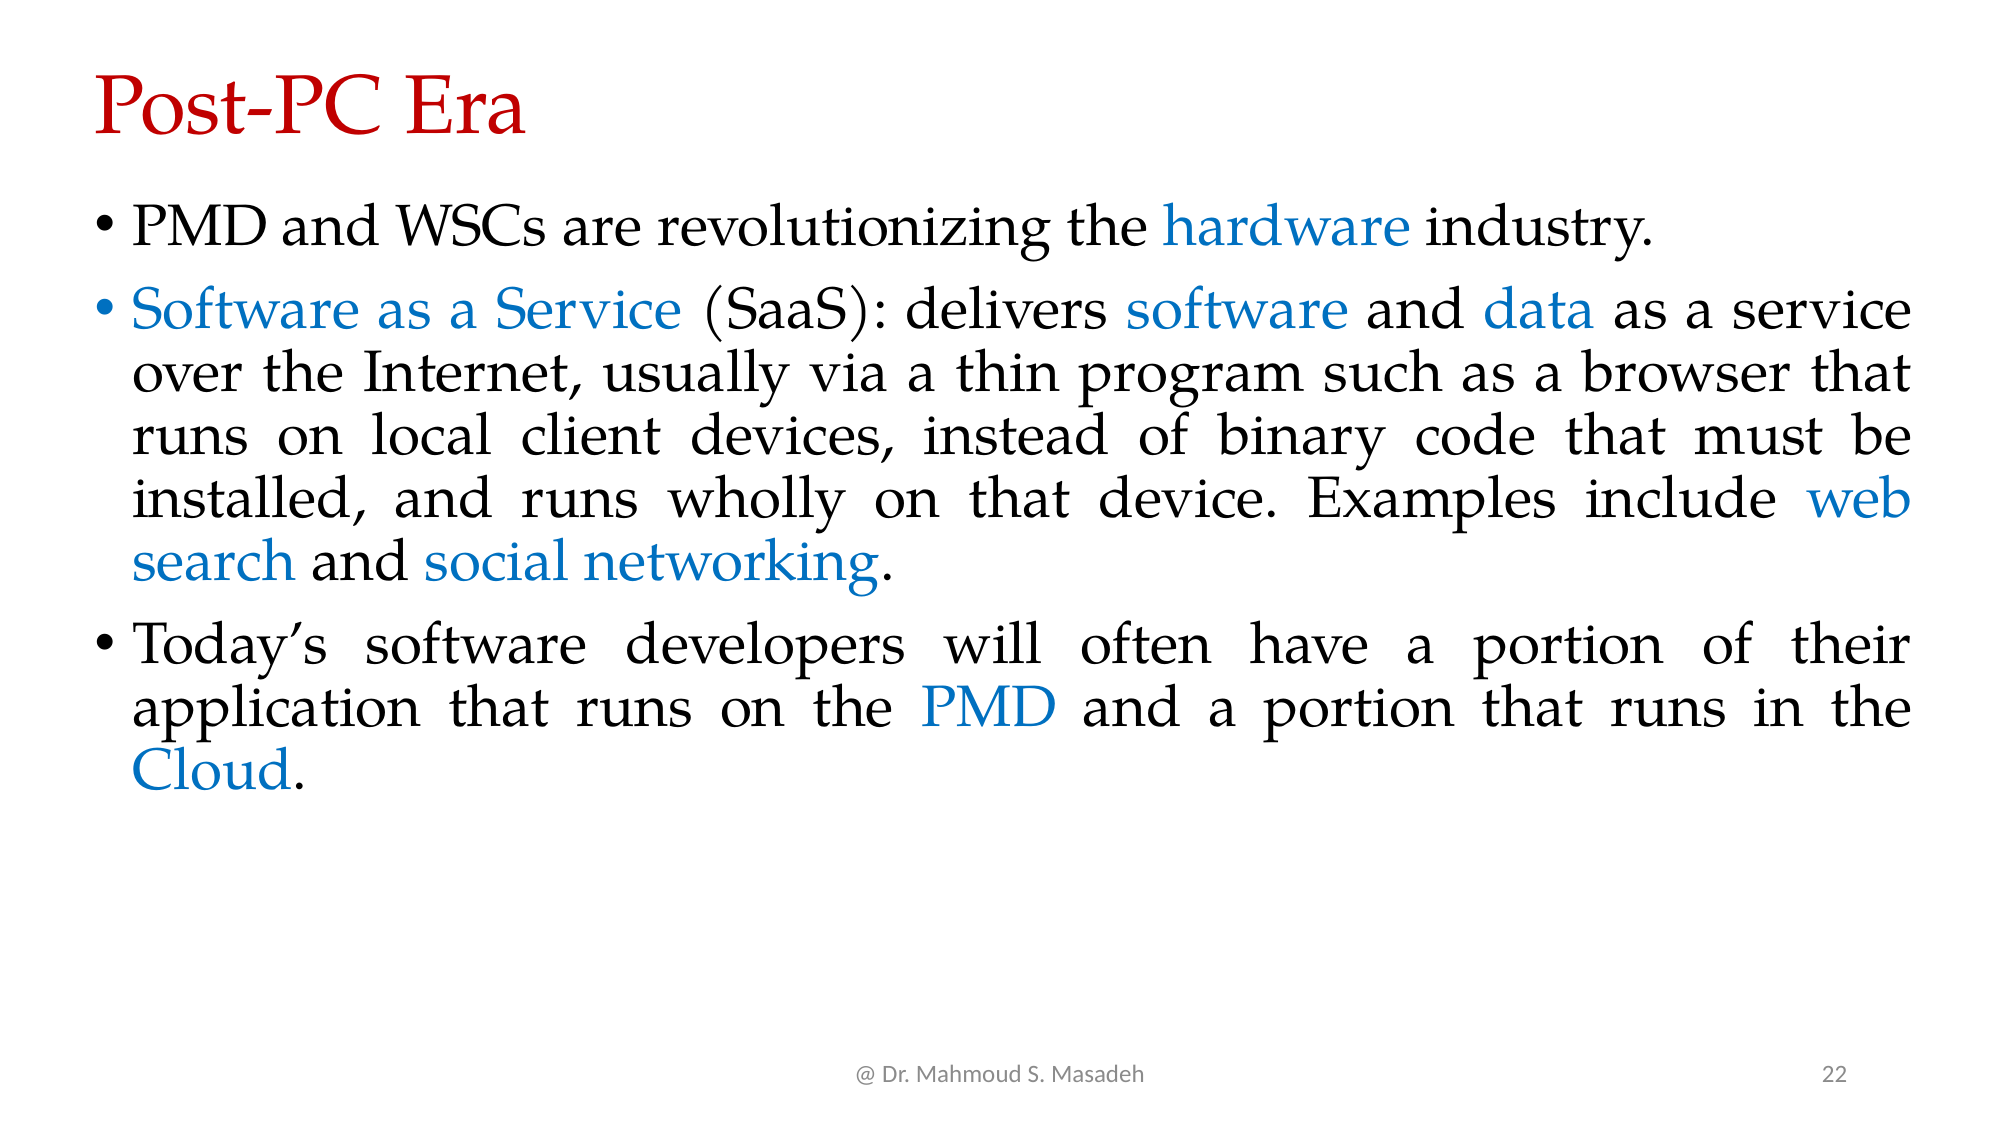

# Post-PC Era
PMD and WSCs are revolutionizing the hardware industry.
Software as a Service (SaaS): delivers software and data as a service over the Internet, usually via a thin program such as a browser that runs on local client devices, instead of binary code that must be installed, and runs wholly on that device. Examples include web search and social networking.
Today’s software developers will often have a portion of their application that runs on the PMD and a portion that runs in the Cloud.

@ Dr. Mahmoud S. Masadeh
22